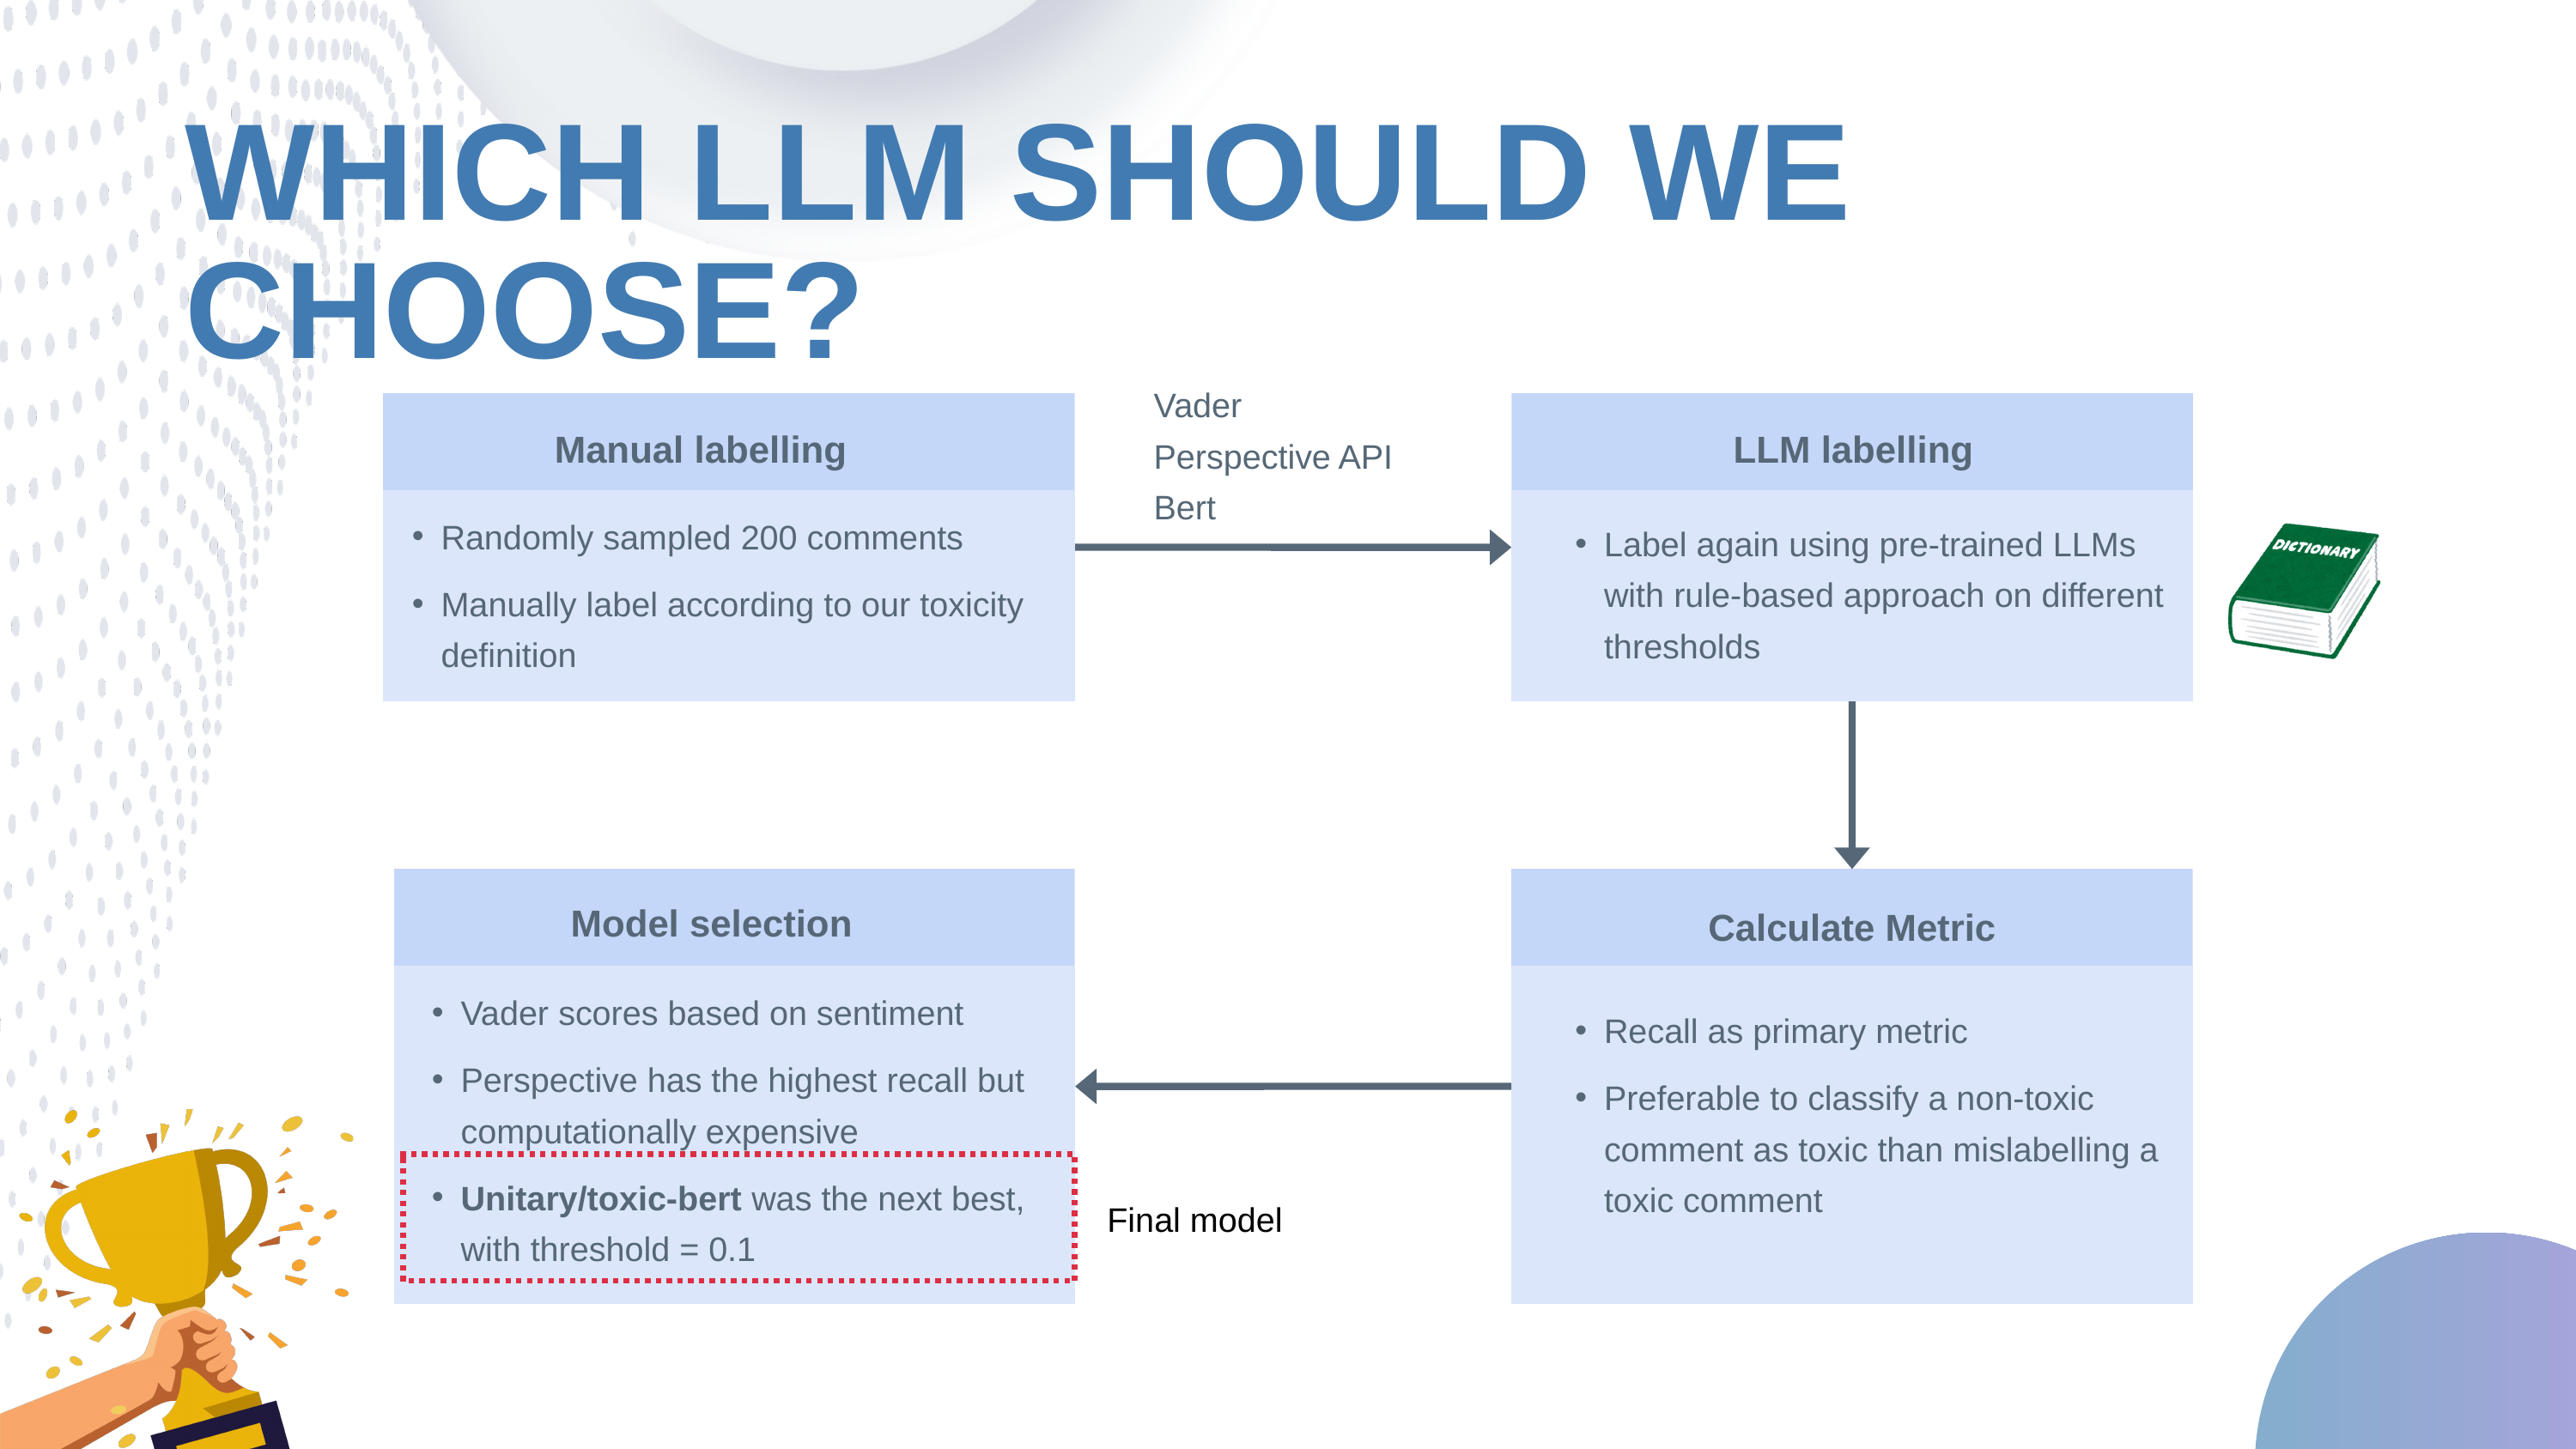

WHICH LLM SHOULD WE CHOOSE?
Vader
Perspective API
Bert

LLM labelling
Label again using pre-trained LLMs with rule-based approach on different thresholds

Manual labelling
Randomly sampled 200 comments

Manually label according to our toxicity definition

Calculate Metric
Recall as primary metric

Preferable to classify a non-toxic comment as toxic than mislabelling a toxic comment

Model selection
Vader scores based on sentiment

Perspective has the highest recall but computationally expensive

Unitary/toxic-bert was the next best, with threshold = 0.1

Final model